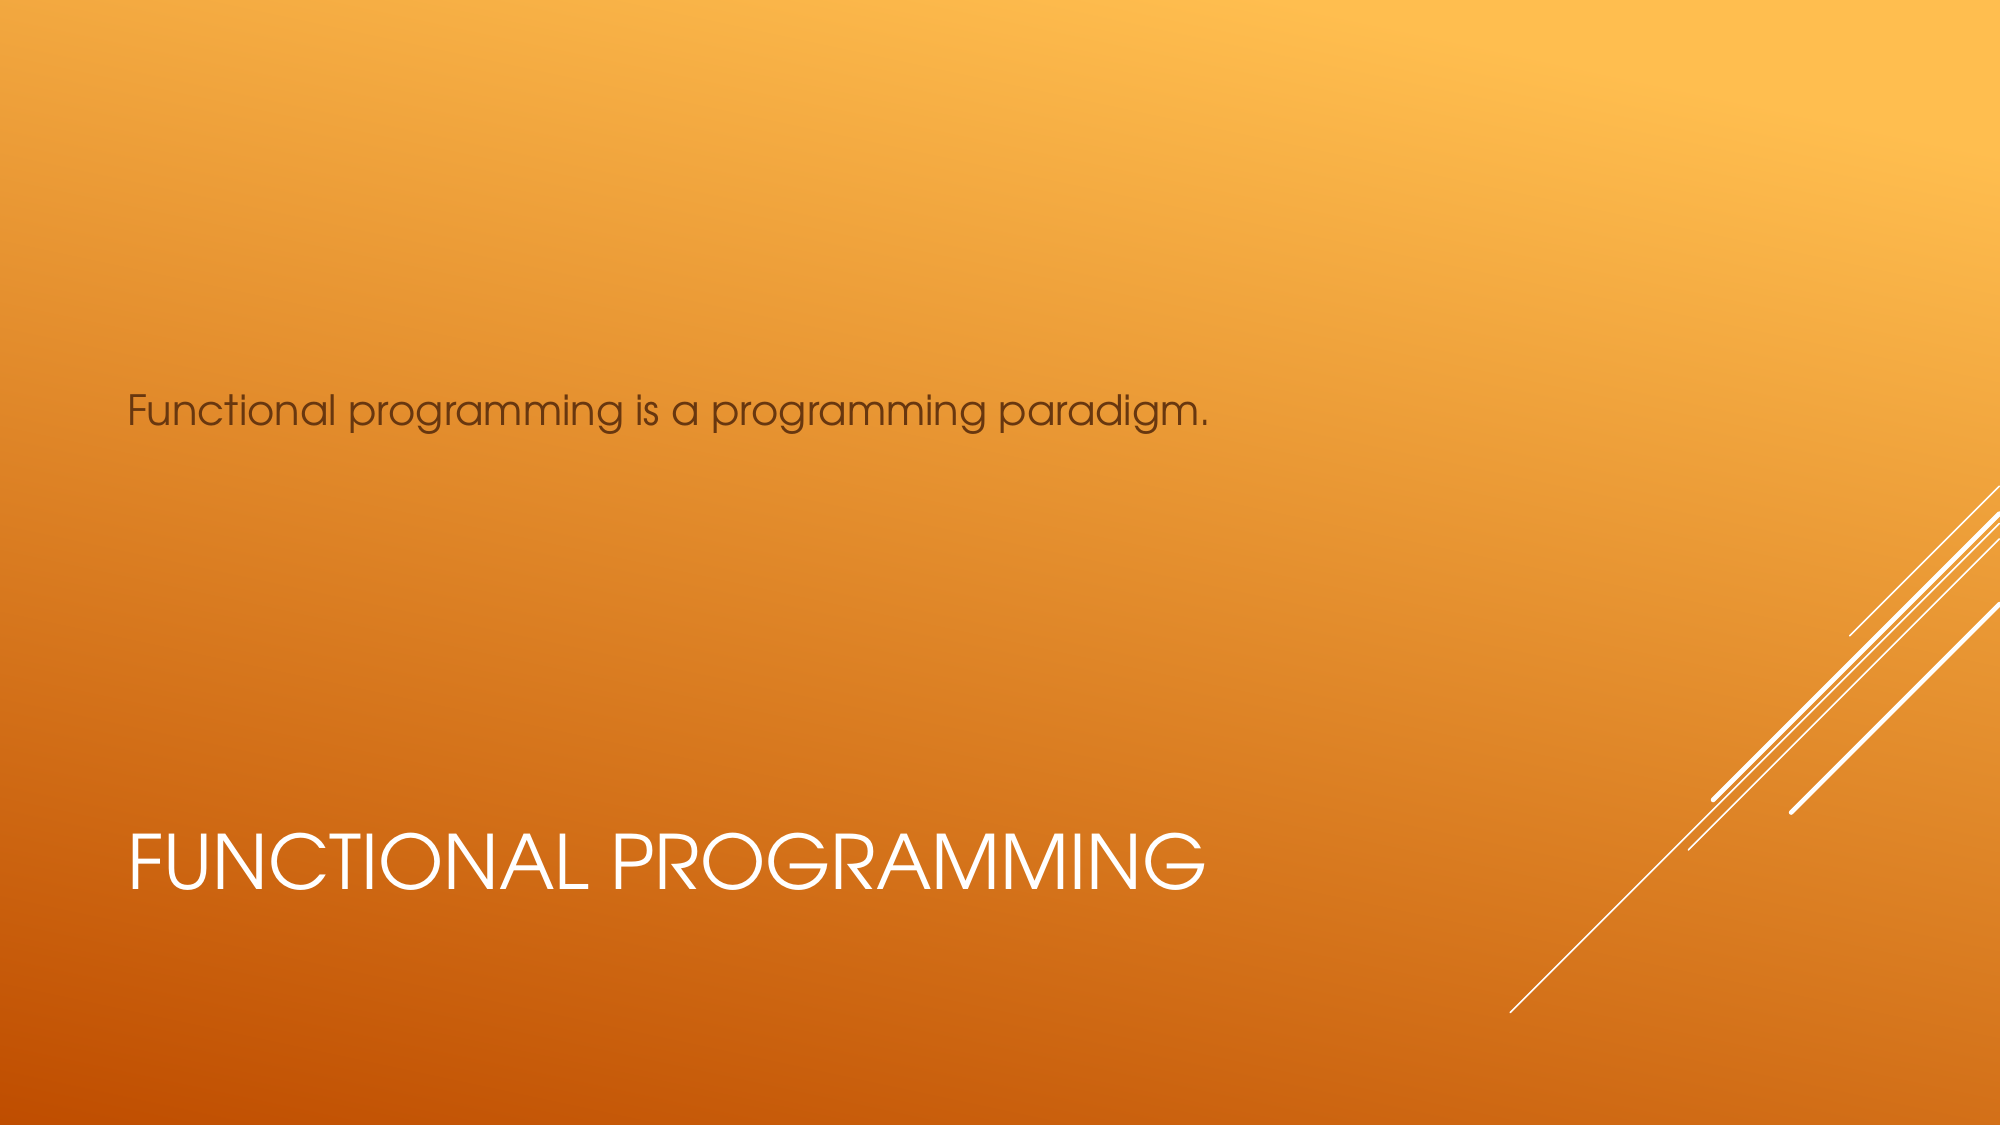

Functional programming is a programming paradigm.
# Functional programming